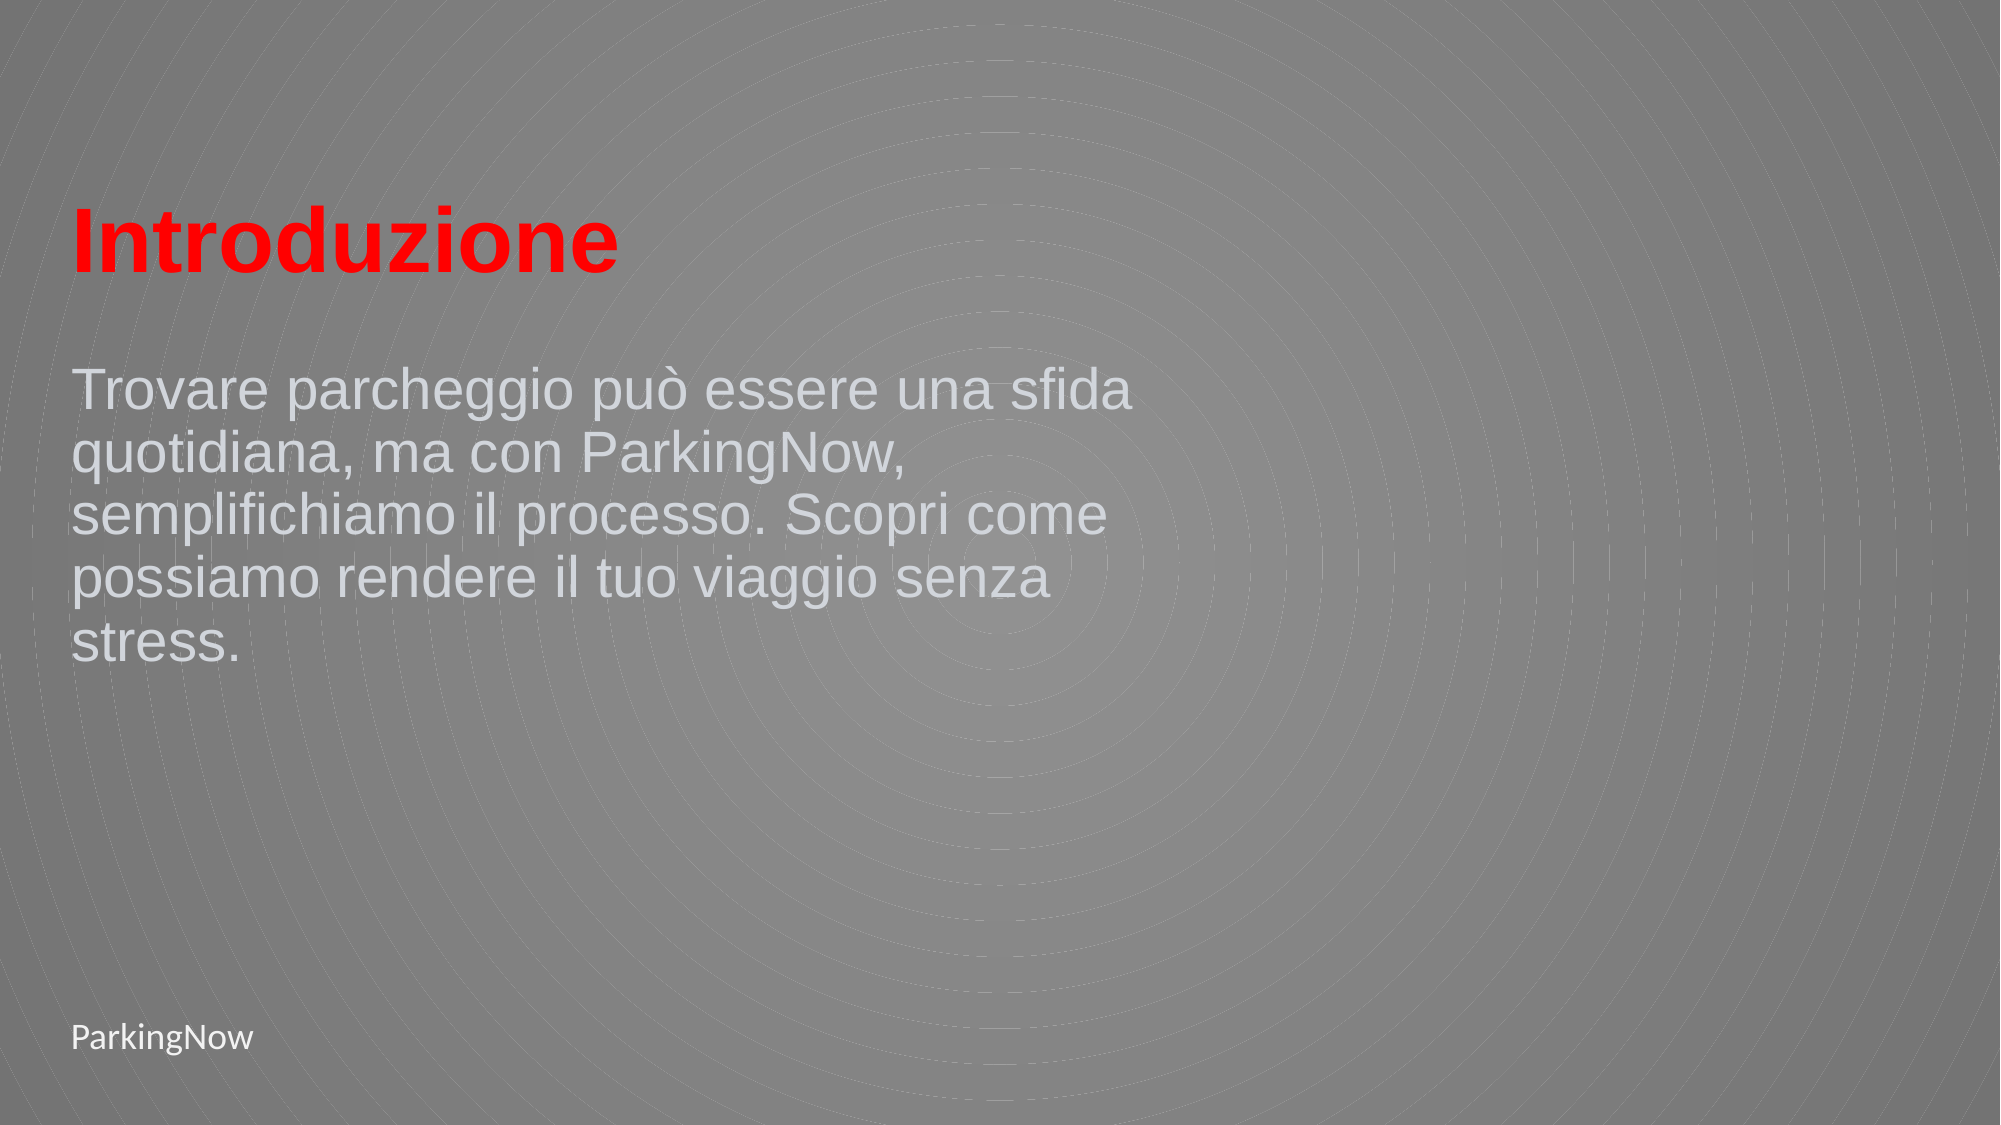

# Introduzione
Trovare parcheggio può essere una sfida quotidiana, ma con ParkingNow, semplifichiamo il processo. Scopri come possiamo rendere il tuo viaggio senza stress.

ParkingNow